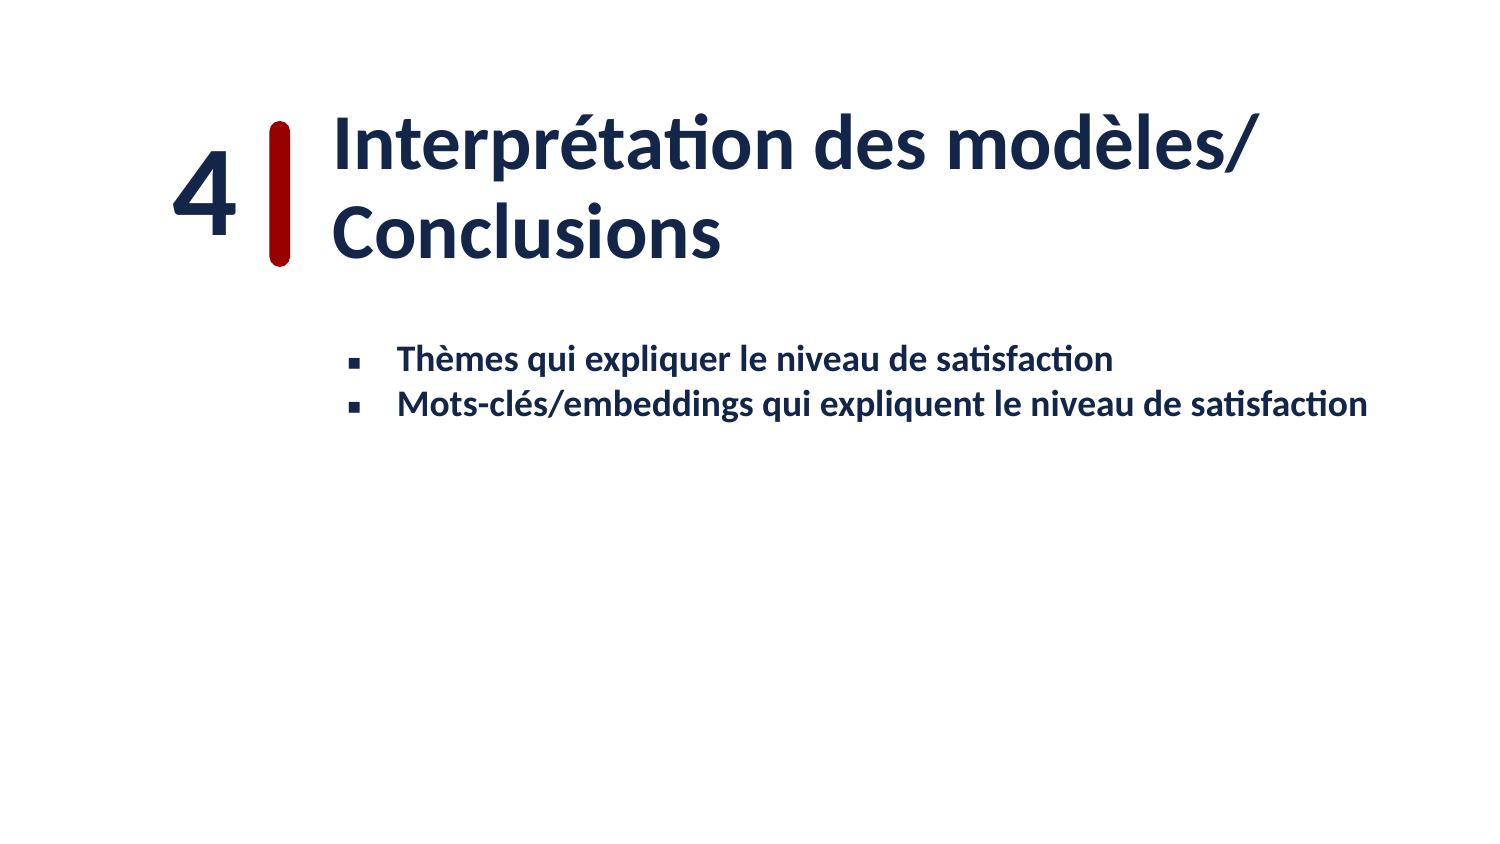

4
Interprétation des modèles/
Conclusions
Thèmes qui expliquer le niveau de satisfaction
Mots-clés/embeddings qui expliquent le niveau de satisfaction